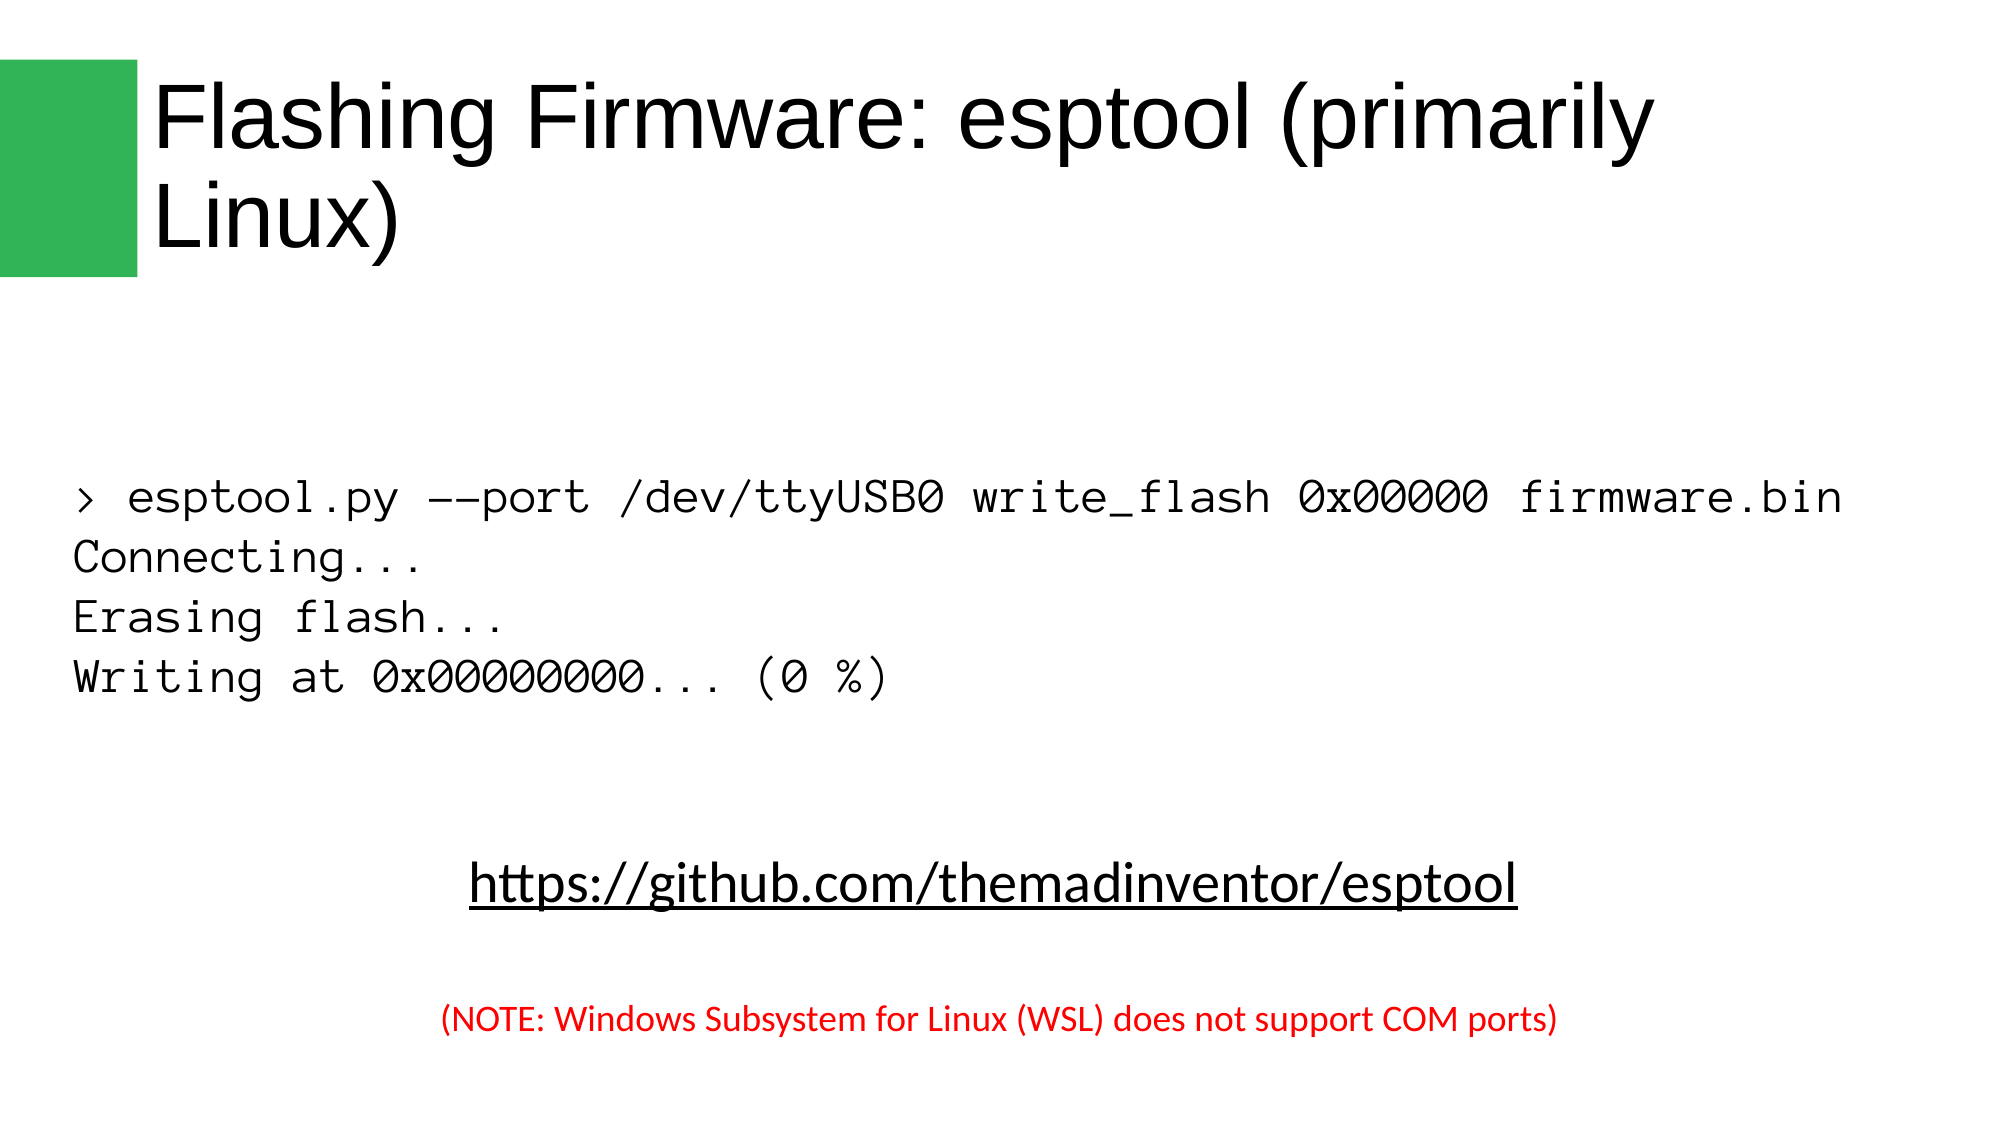

# Flashing Firmware: esptool (primarily Linux)
> esptool.py --port /dev/ttyUSB0 write_flash 0x00000 firmware.bin
Connecting...
Erasing flash...
Writing at 0x00000000... (0 %)
https://github.com/themadinventor/esptool
(NOTE: Windows Subsystem for Linux (WSL) does not support COM ports)